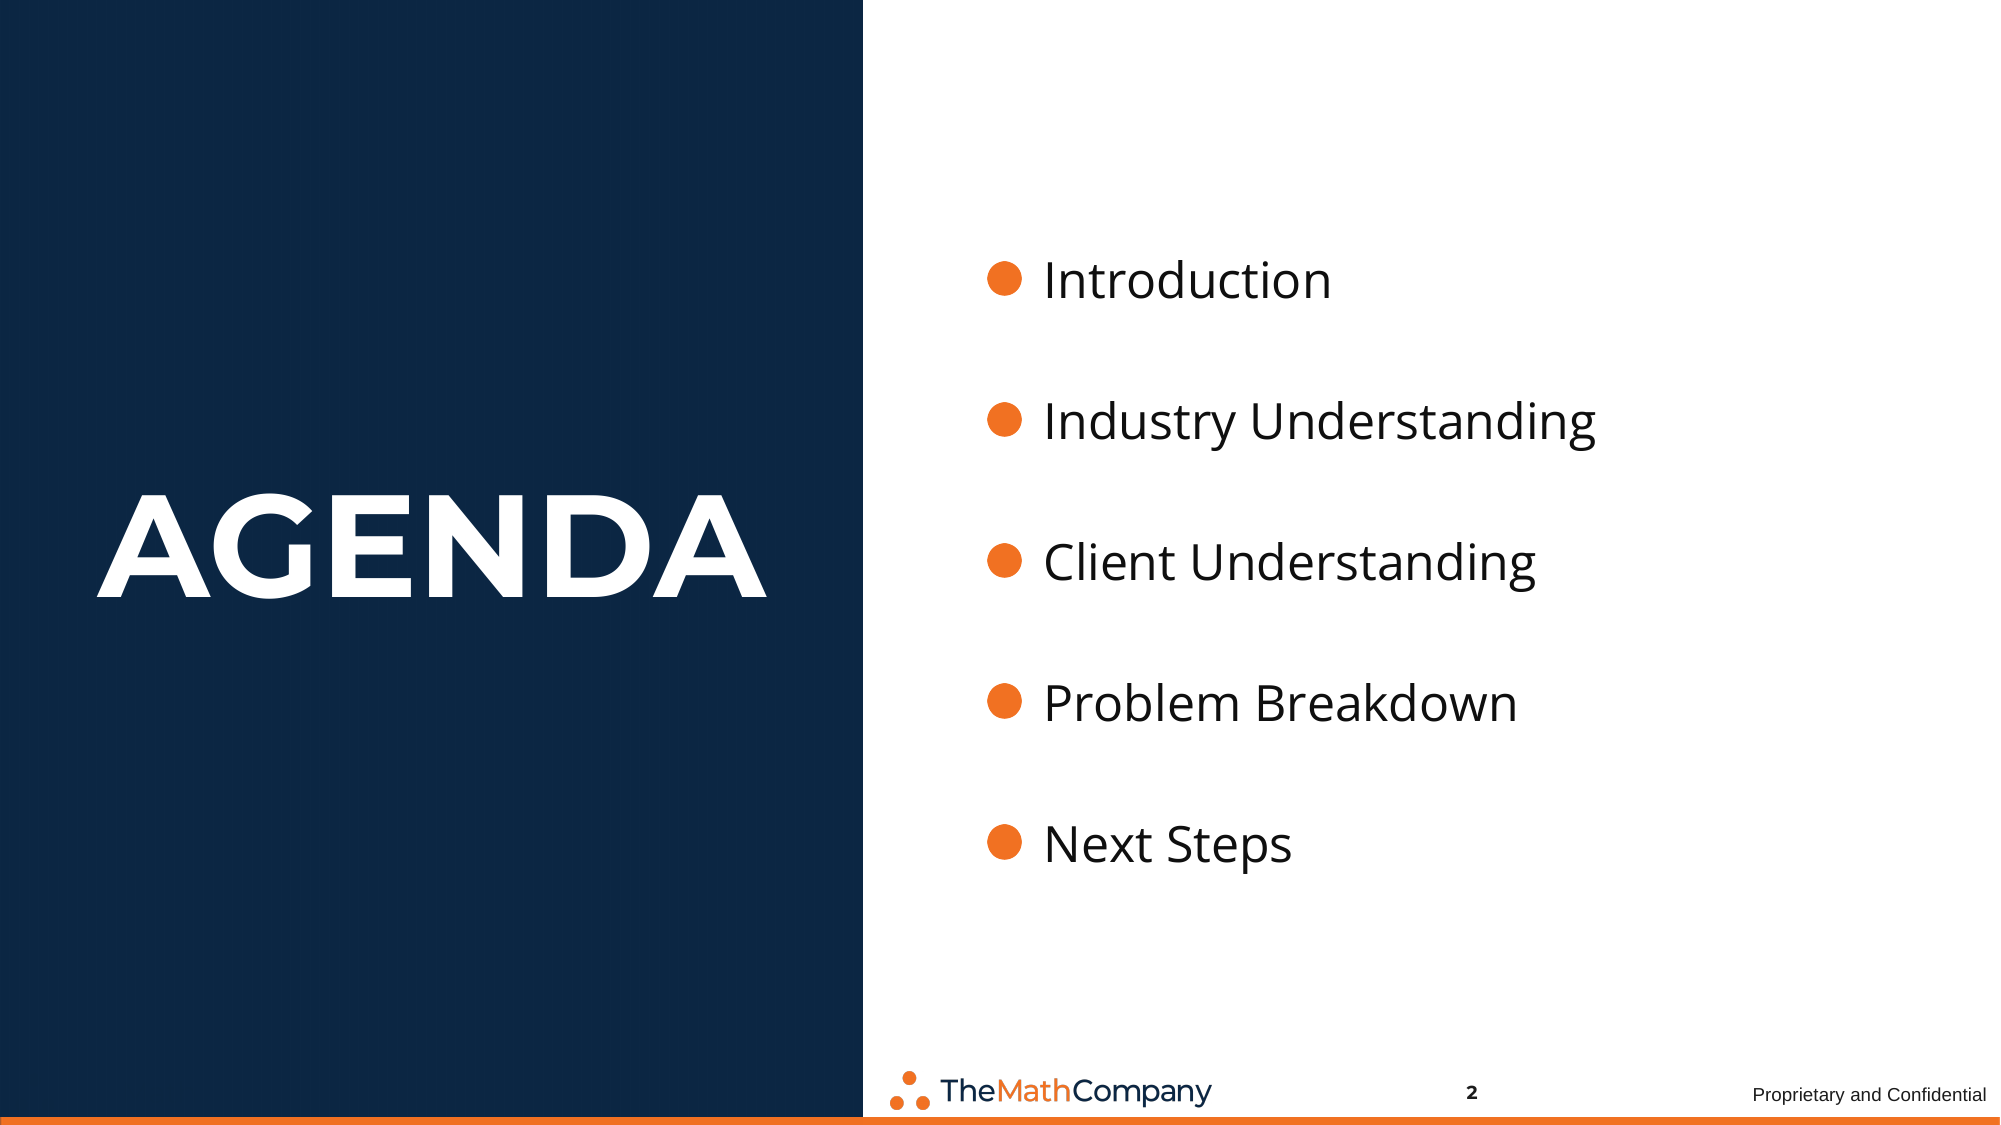

Introduction
Industry Understanding
Client Understanding
Problem Breakdown
Next Steps

# AGENDA
2
Proprietary and Confidential